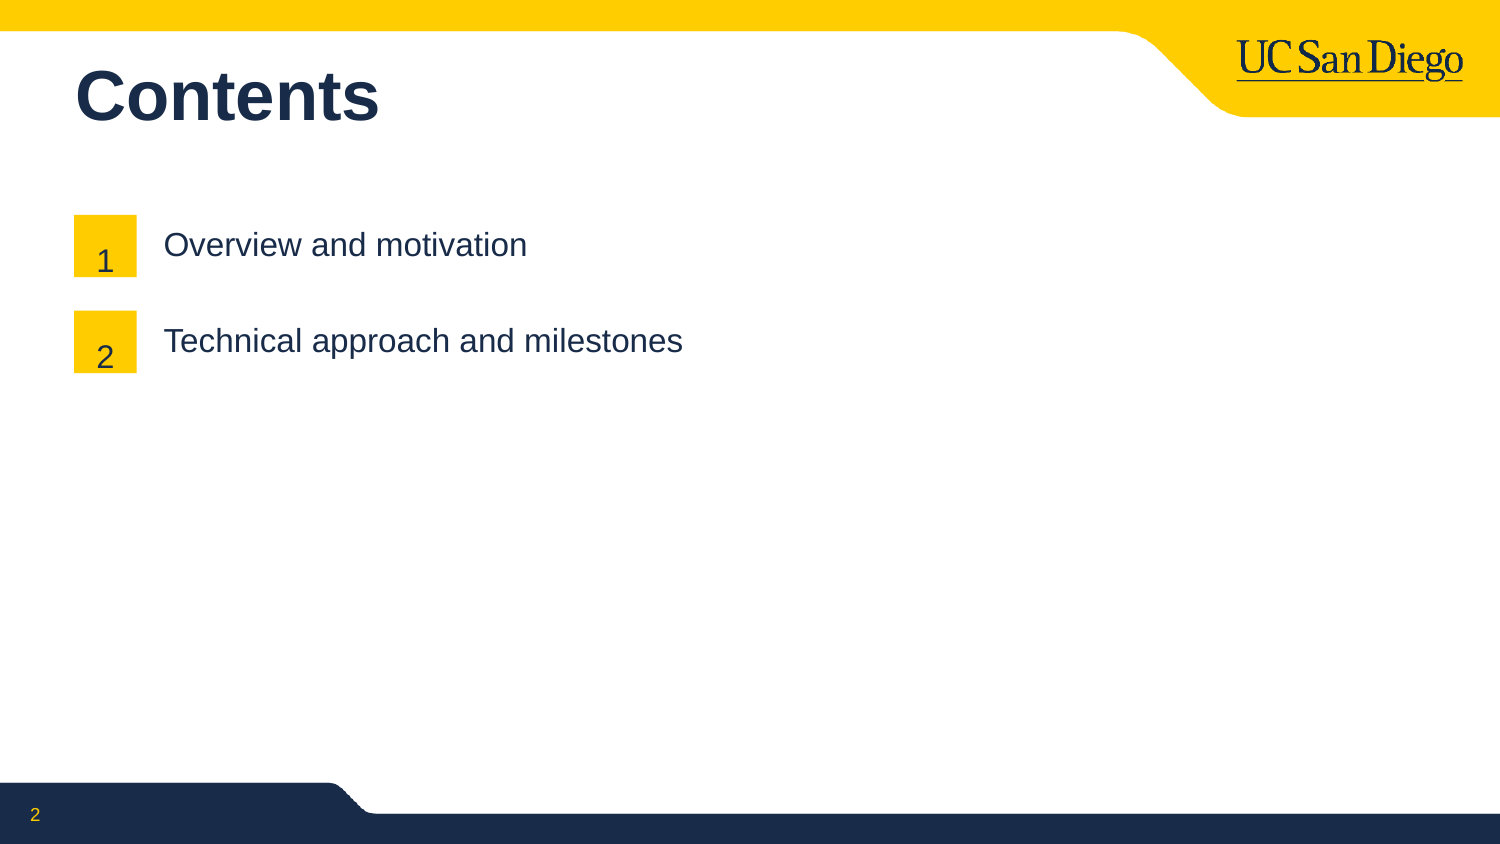

# Contents
Overview and motivation
1
Technical approach and milestones
2
2